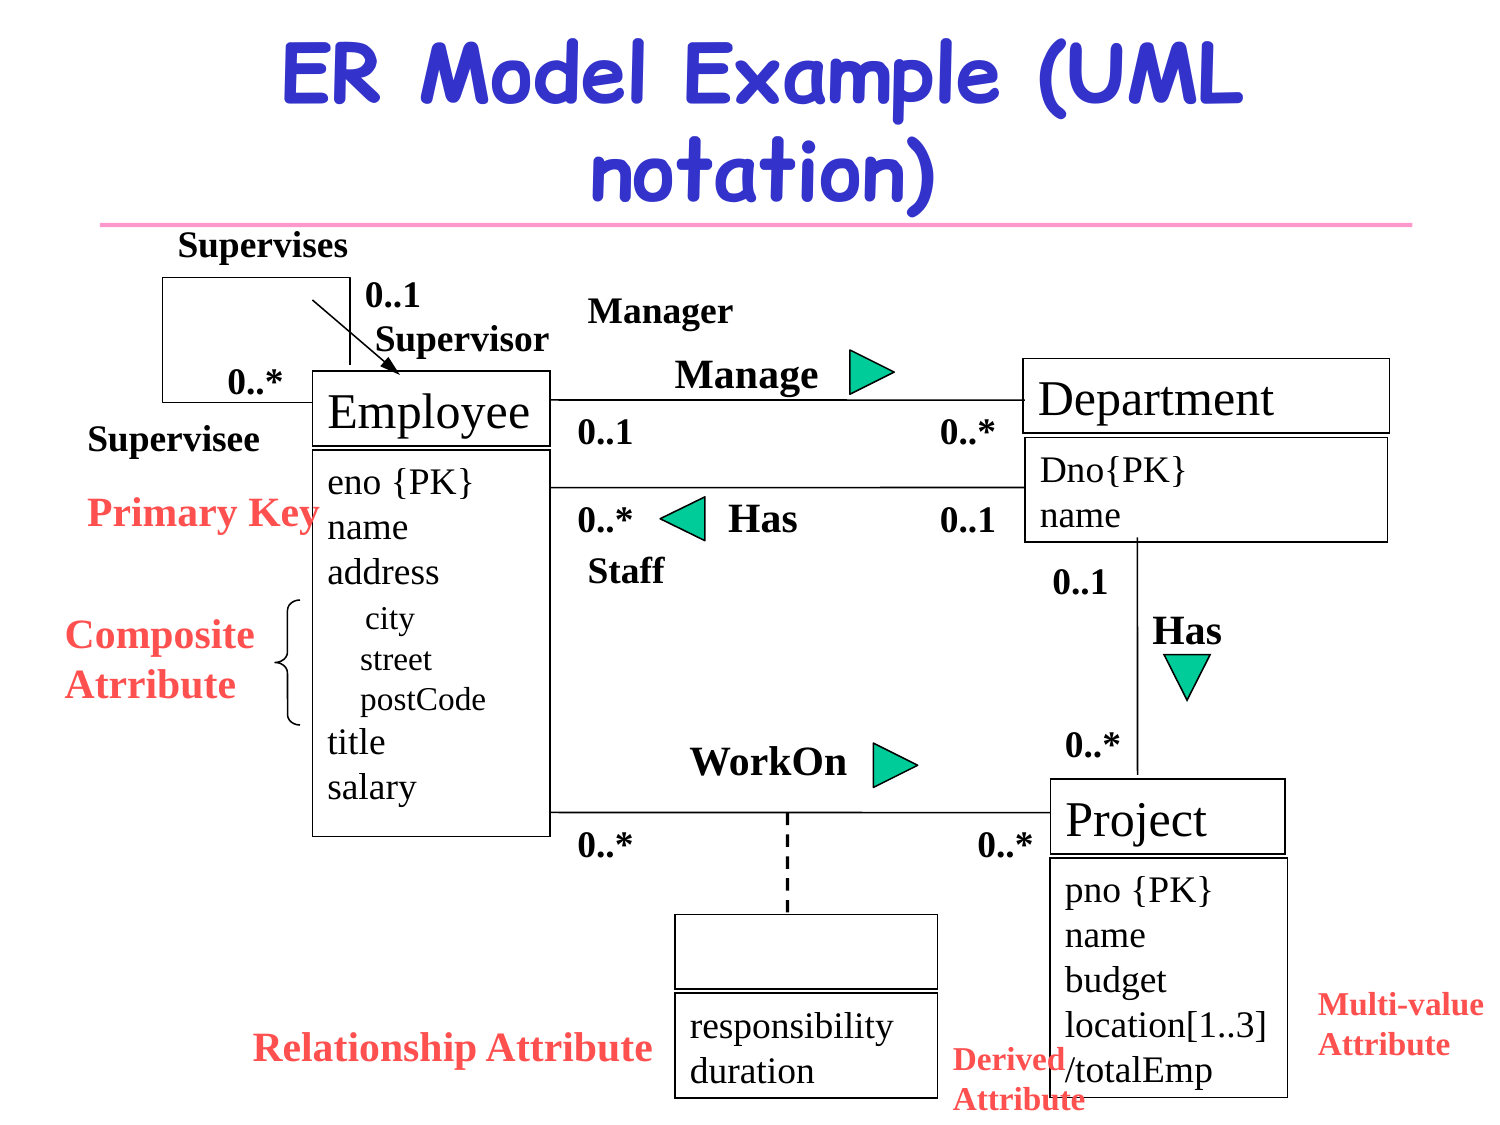

# ER Model Example (UML notation)
Supervises
0..1

Manager

Supervisor
Manage
0..*

Department
Employee

0..1
0..*
Supervisee
Dno{PK}
name
eno {PK}
name
address
    city
    street
    postCode
title
salary
Primary Key
Has

0..*
0..1

Staff
0..1
Has
Composite
Atrribute

0..*
WorkOn

Project

0..*

0..*
pno {PK}
name
budget
location[1..3]
/totalEmp

Multi-value
Attribute
responsibility
duration
Relationship Attribute
Derived
Attribute